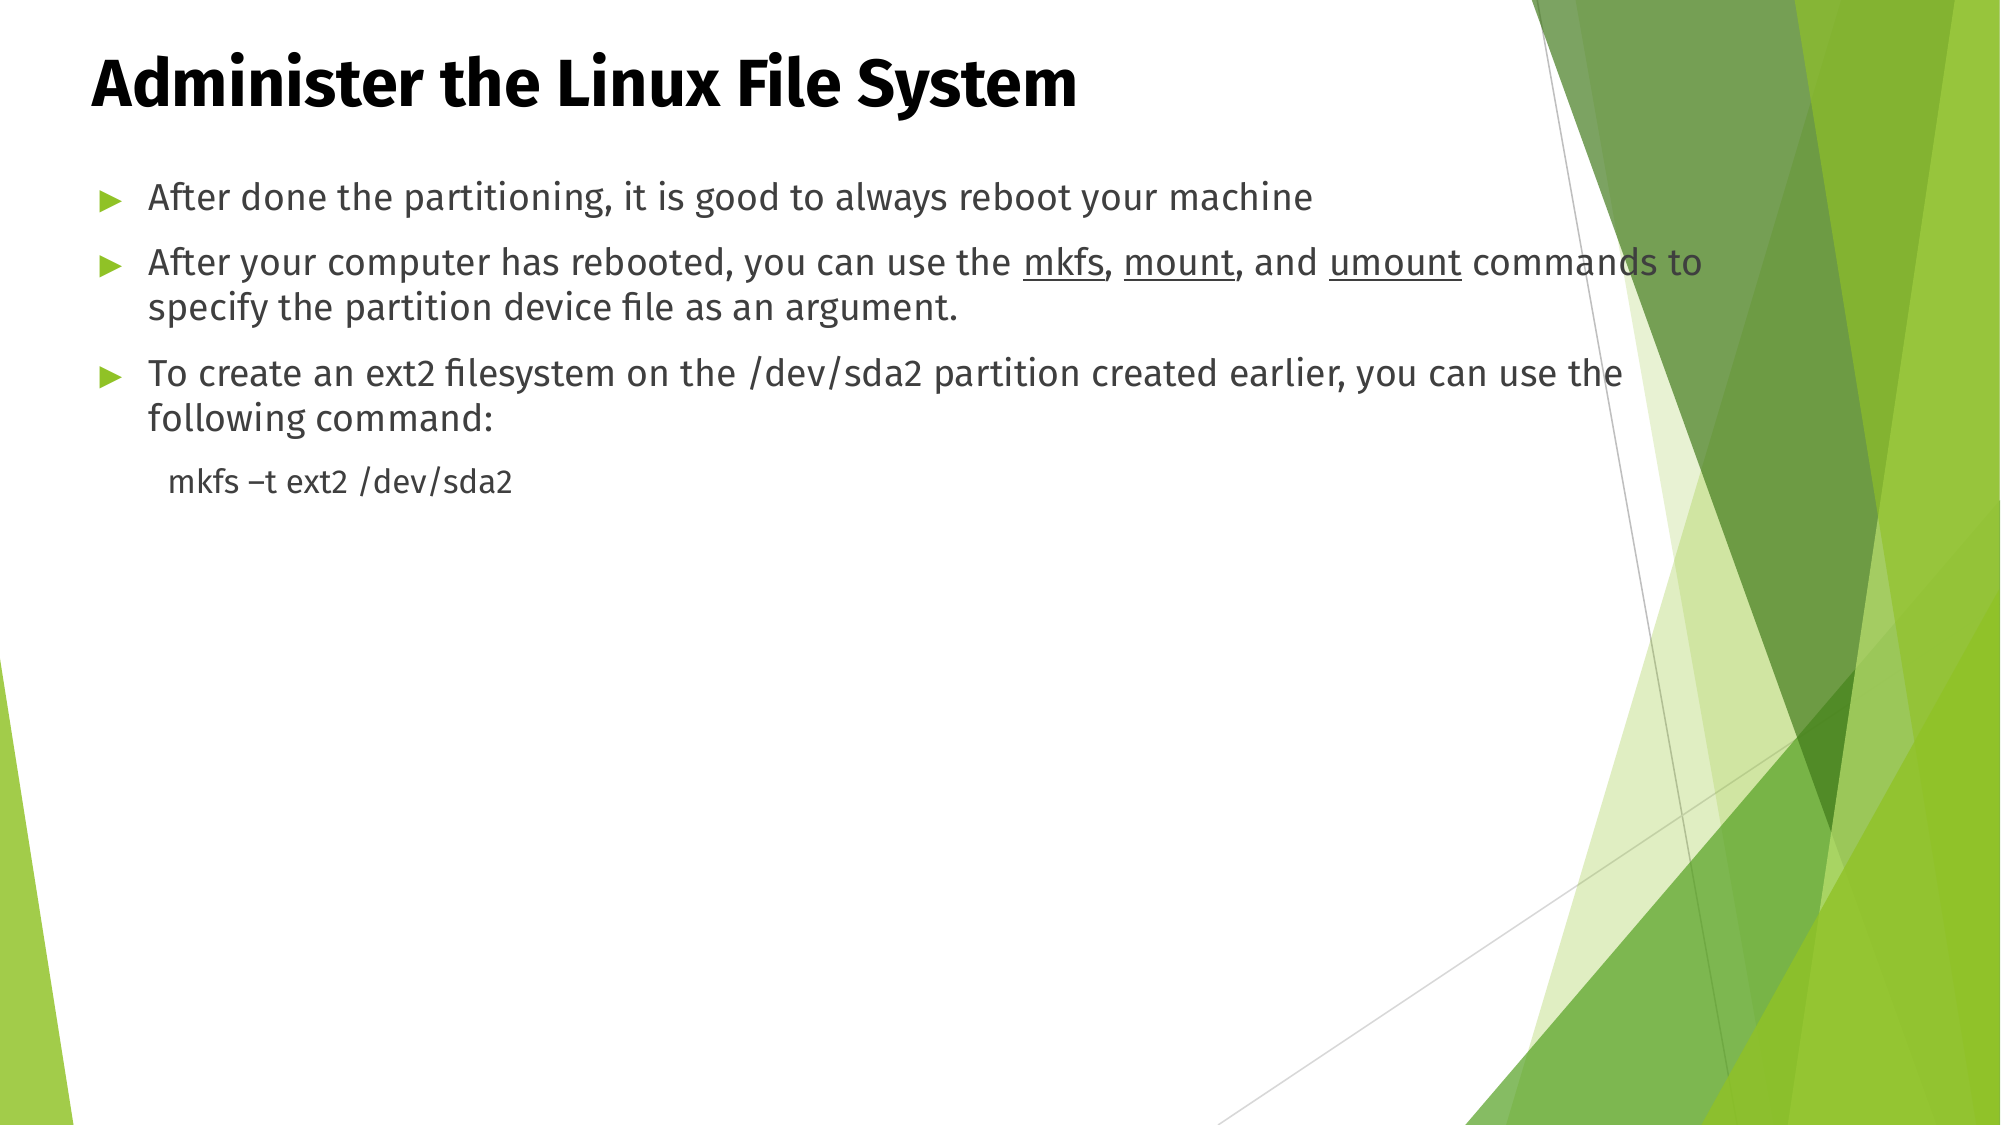

Administer the Linux File System
After done the partitioning, it is good to always reboot your machine
After your computer has rebooted, you can use the mkfs, mount, and umount commands to specify the partition device file as an argument.
To create an ext2 filesystem on the /dev/sda2 partition created earlier, you can use the following command:
mkfs –t ext2 /dev/sda2